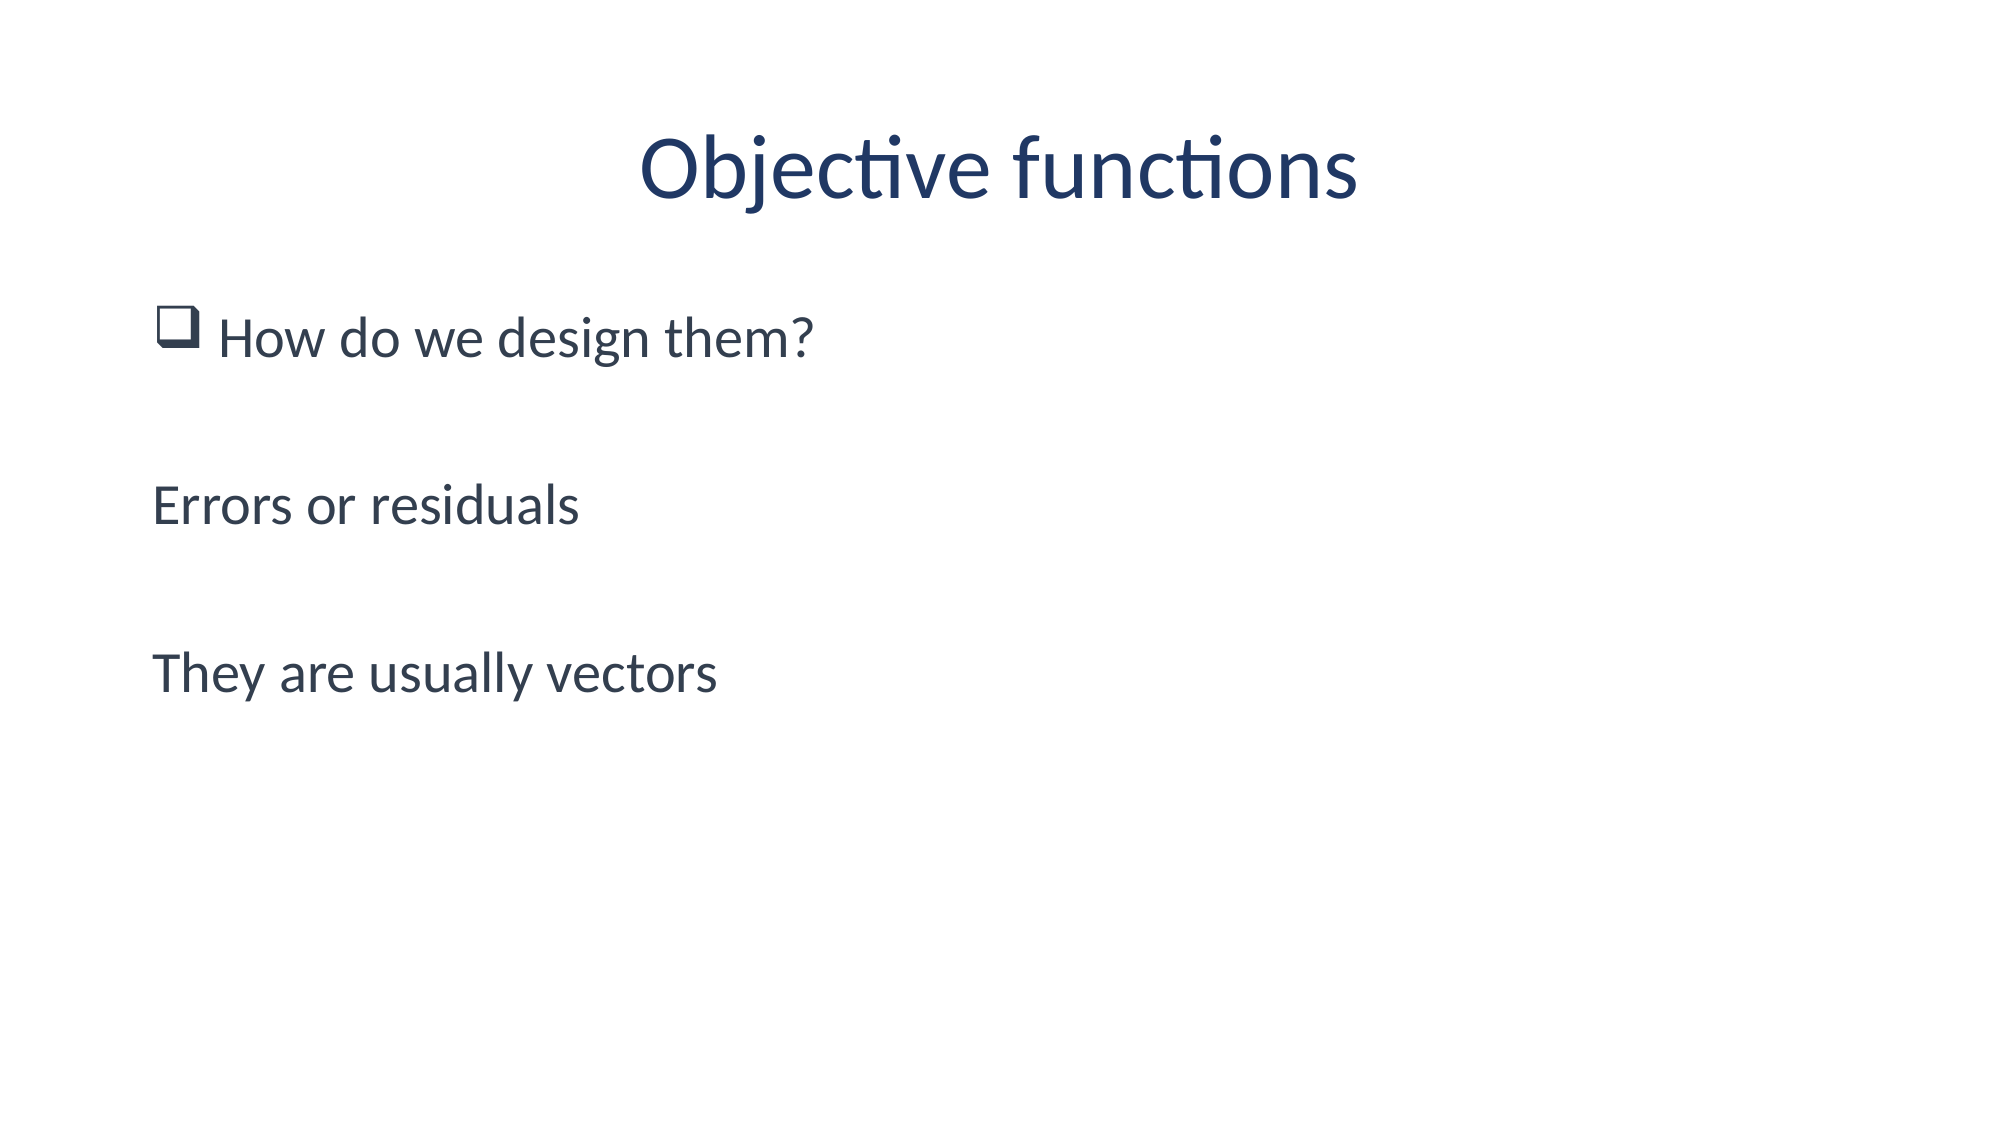

# Objective functions
 How do we design them?

Errors or residuals

They are usually vectors